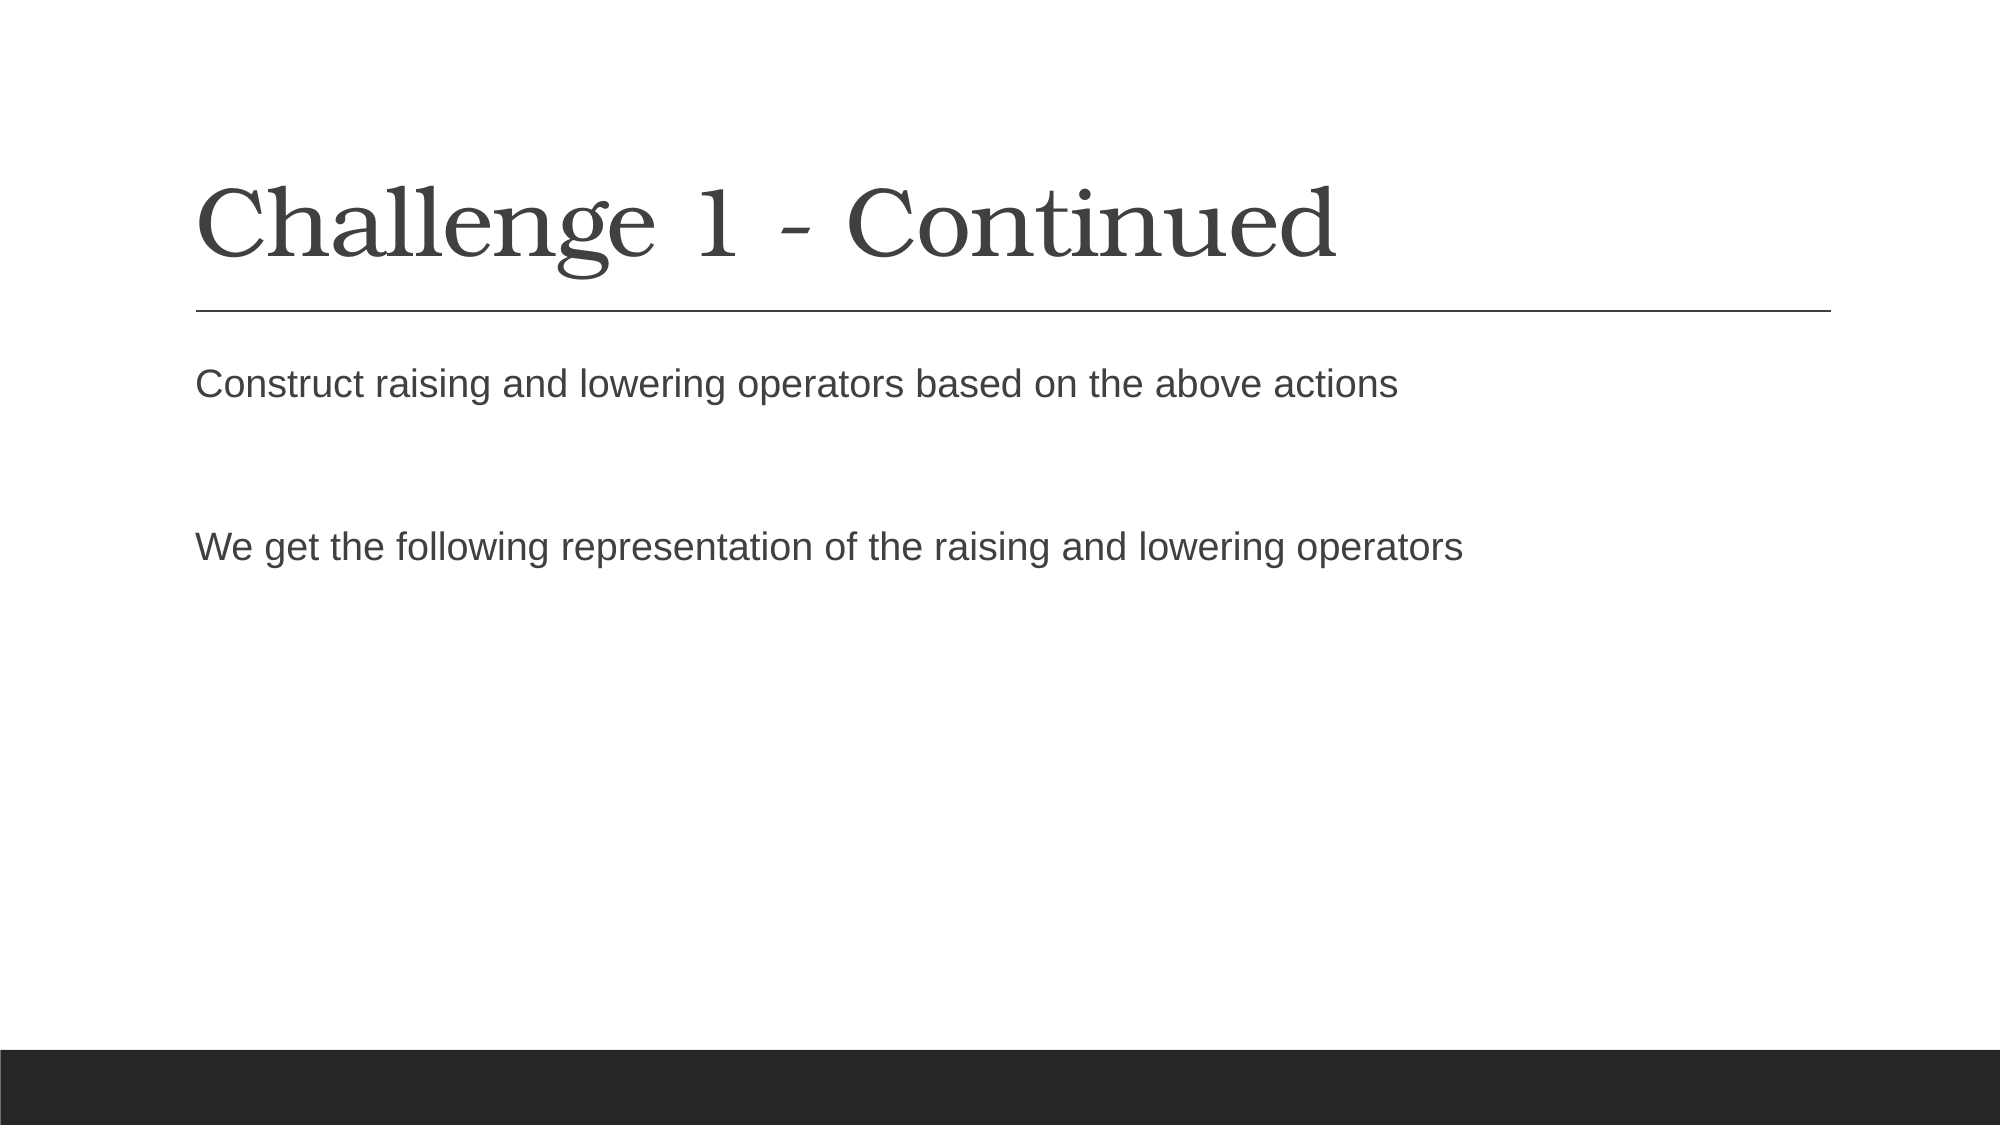

# Challenge 1 - Continued
Construct raising and lowering operators based on the above actions

We get the following representation of the raising and lowering operators